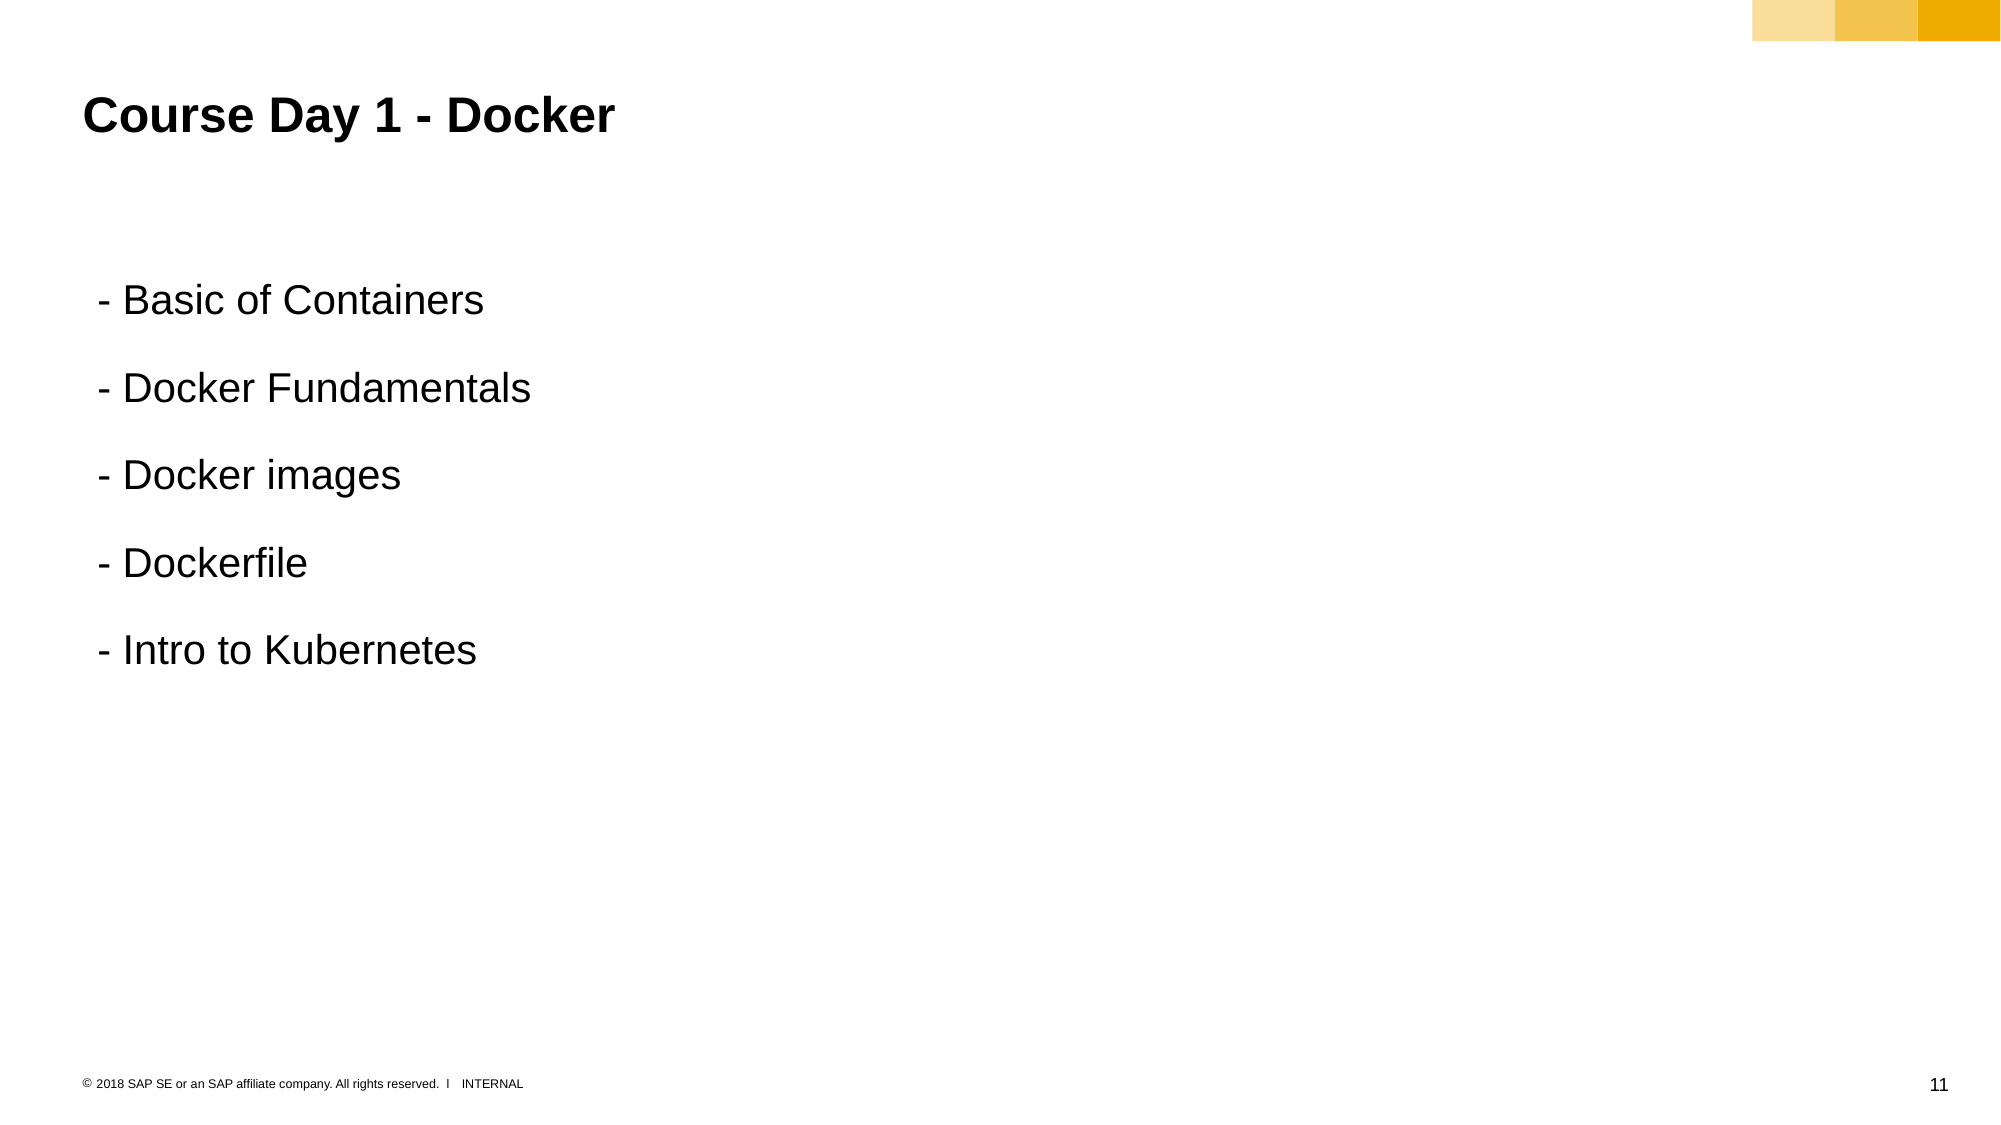

# Course Day 1 - Docker
- Basic of Containers
- Docker Fundamentals
- Docker images
- Dockerfile
- Intro to Kubernetes